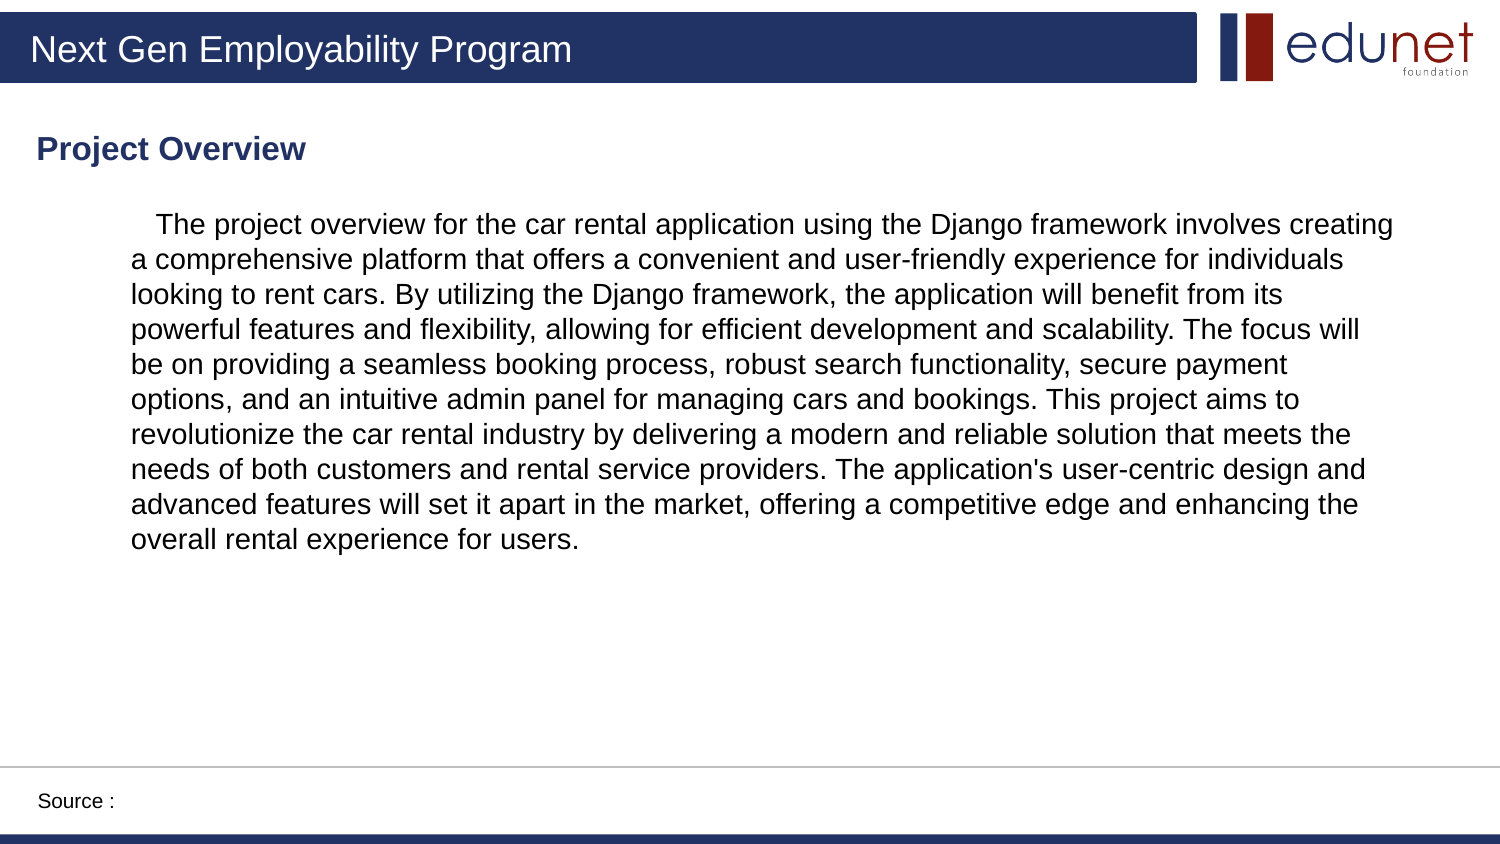

Project Overview
   The project overview for the car rental application using the Django framework involves creating a comprehensive platform that offers a convenient and user-friendly experience for individuals looking to rent cars. By utilizing the Django framework, the application will benefit from its powerful features and flexibility, allowing for efficient development and scalability. The focus will be on providing a seamless booking process, robust search functionality, secure payment options, and an intuitive admin panel for managing cars and bookings. This project aims to revolutionize the car rental industry by delivering a modern and reliable solution that meets the needs of both customers and rental service providers. The application's user-centric design and advanced features will set it apart in the market, offering a competitive edge and enhancing the overall rental experience for users.
Source :